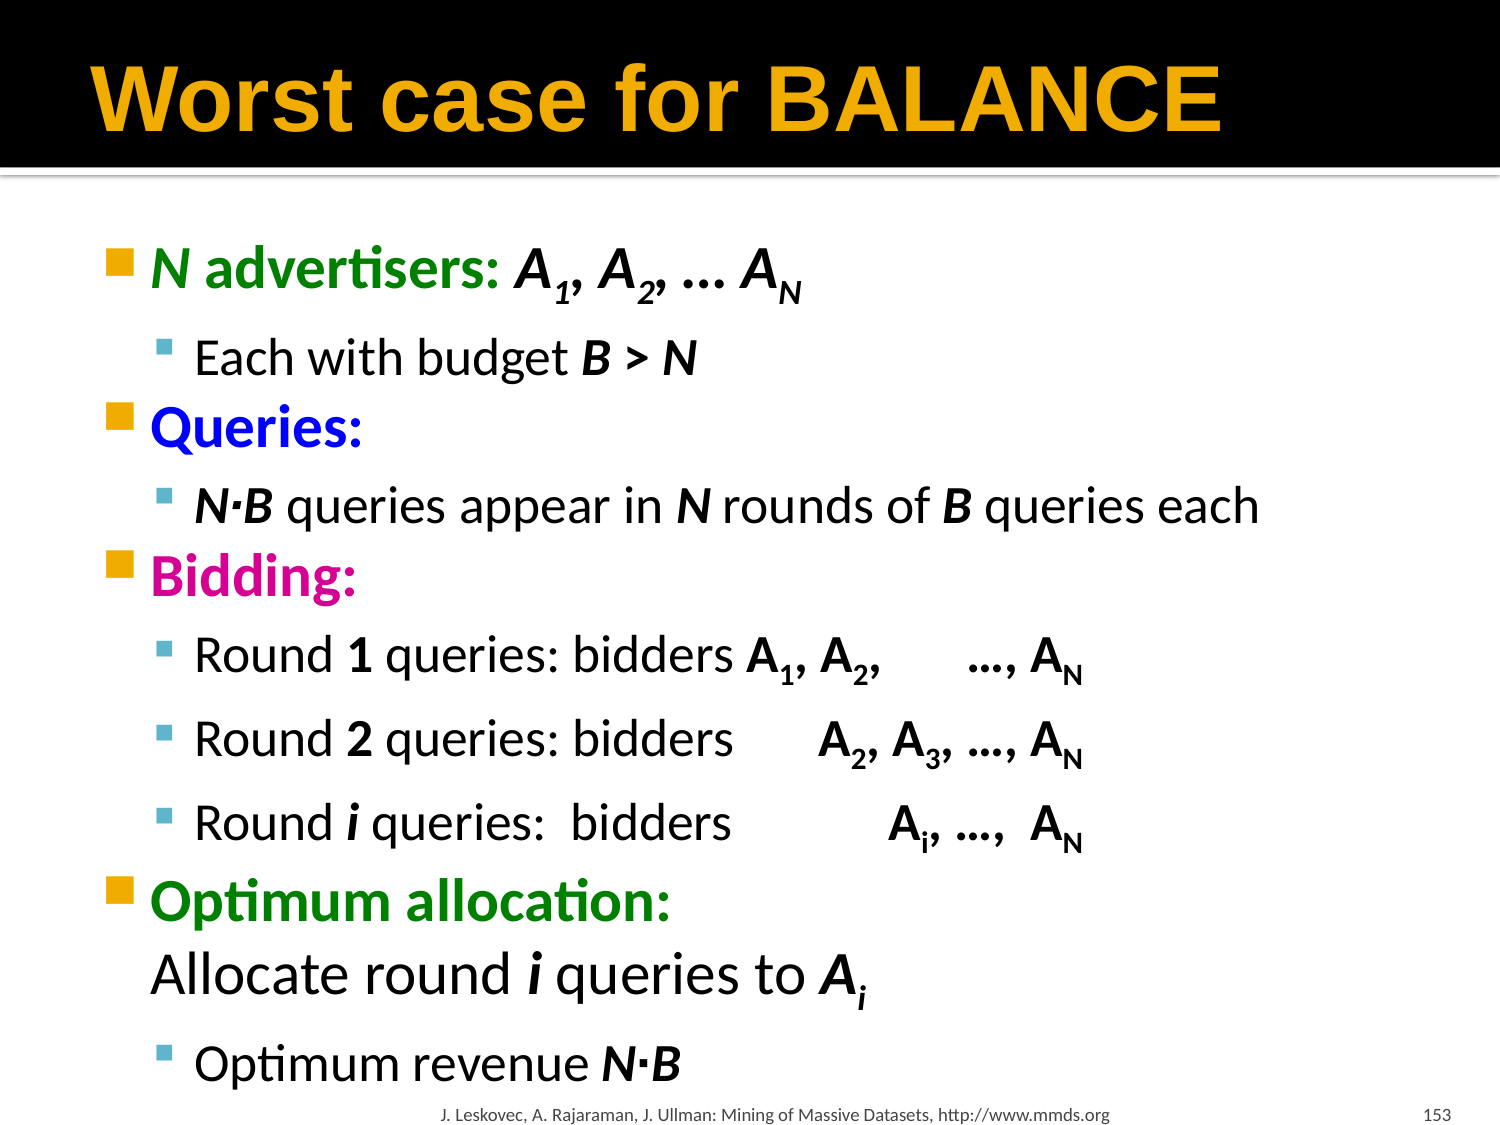

# Worst case for BALANCE
N advertisers: A1, A2, … AN
Each with budget B > N
Queries:
N∙B queries appear in N rounds of B queries each
Bidding:
Round 1 queries: bidders A1, A2,       …, AN
Round 2 queries: bidders       A2, A3, …, AN
Round i queries:  bidders             Ai, …,  AN
Optimum allocation:
Allocate round i queries to Ai
Optimum revenue N∙B
J. Leskovec, A. Rajaraman, J. Ullman: Mining of Massive Datasets, http://www.mmds.org
153